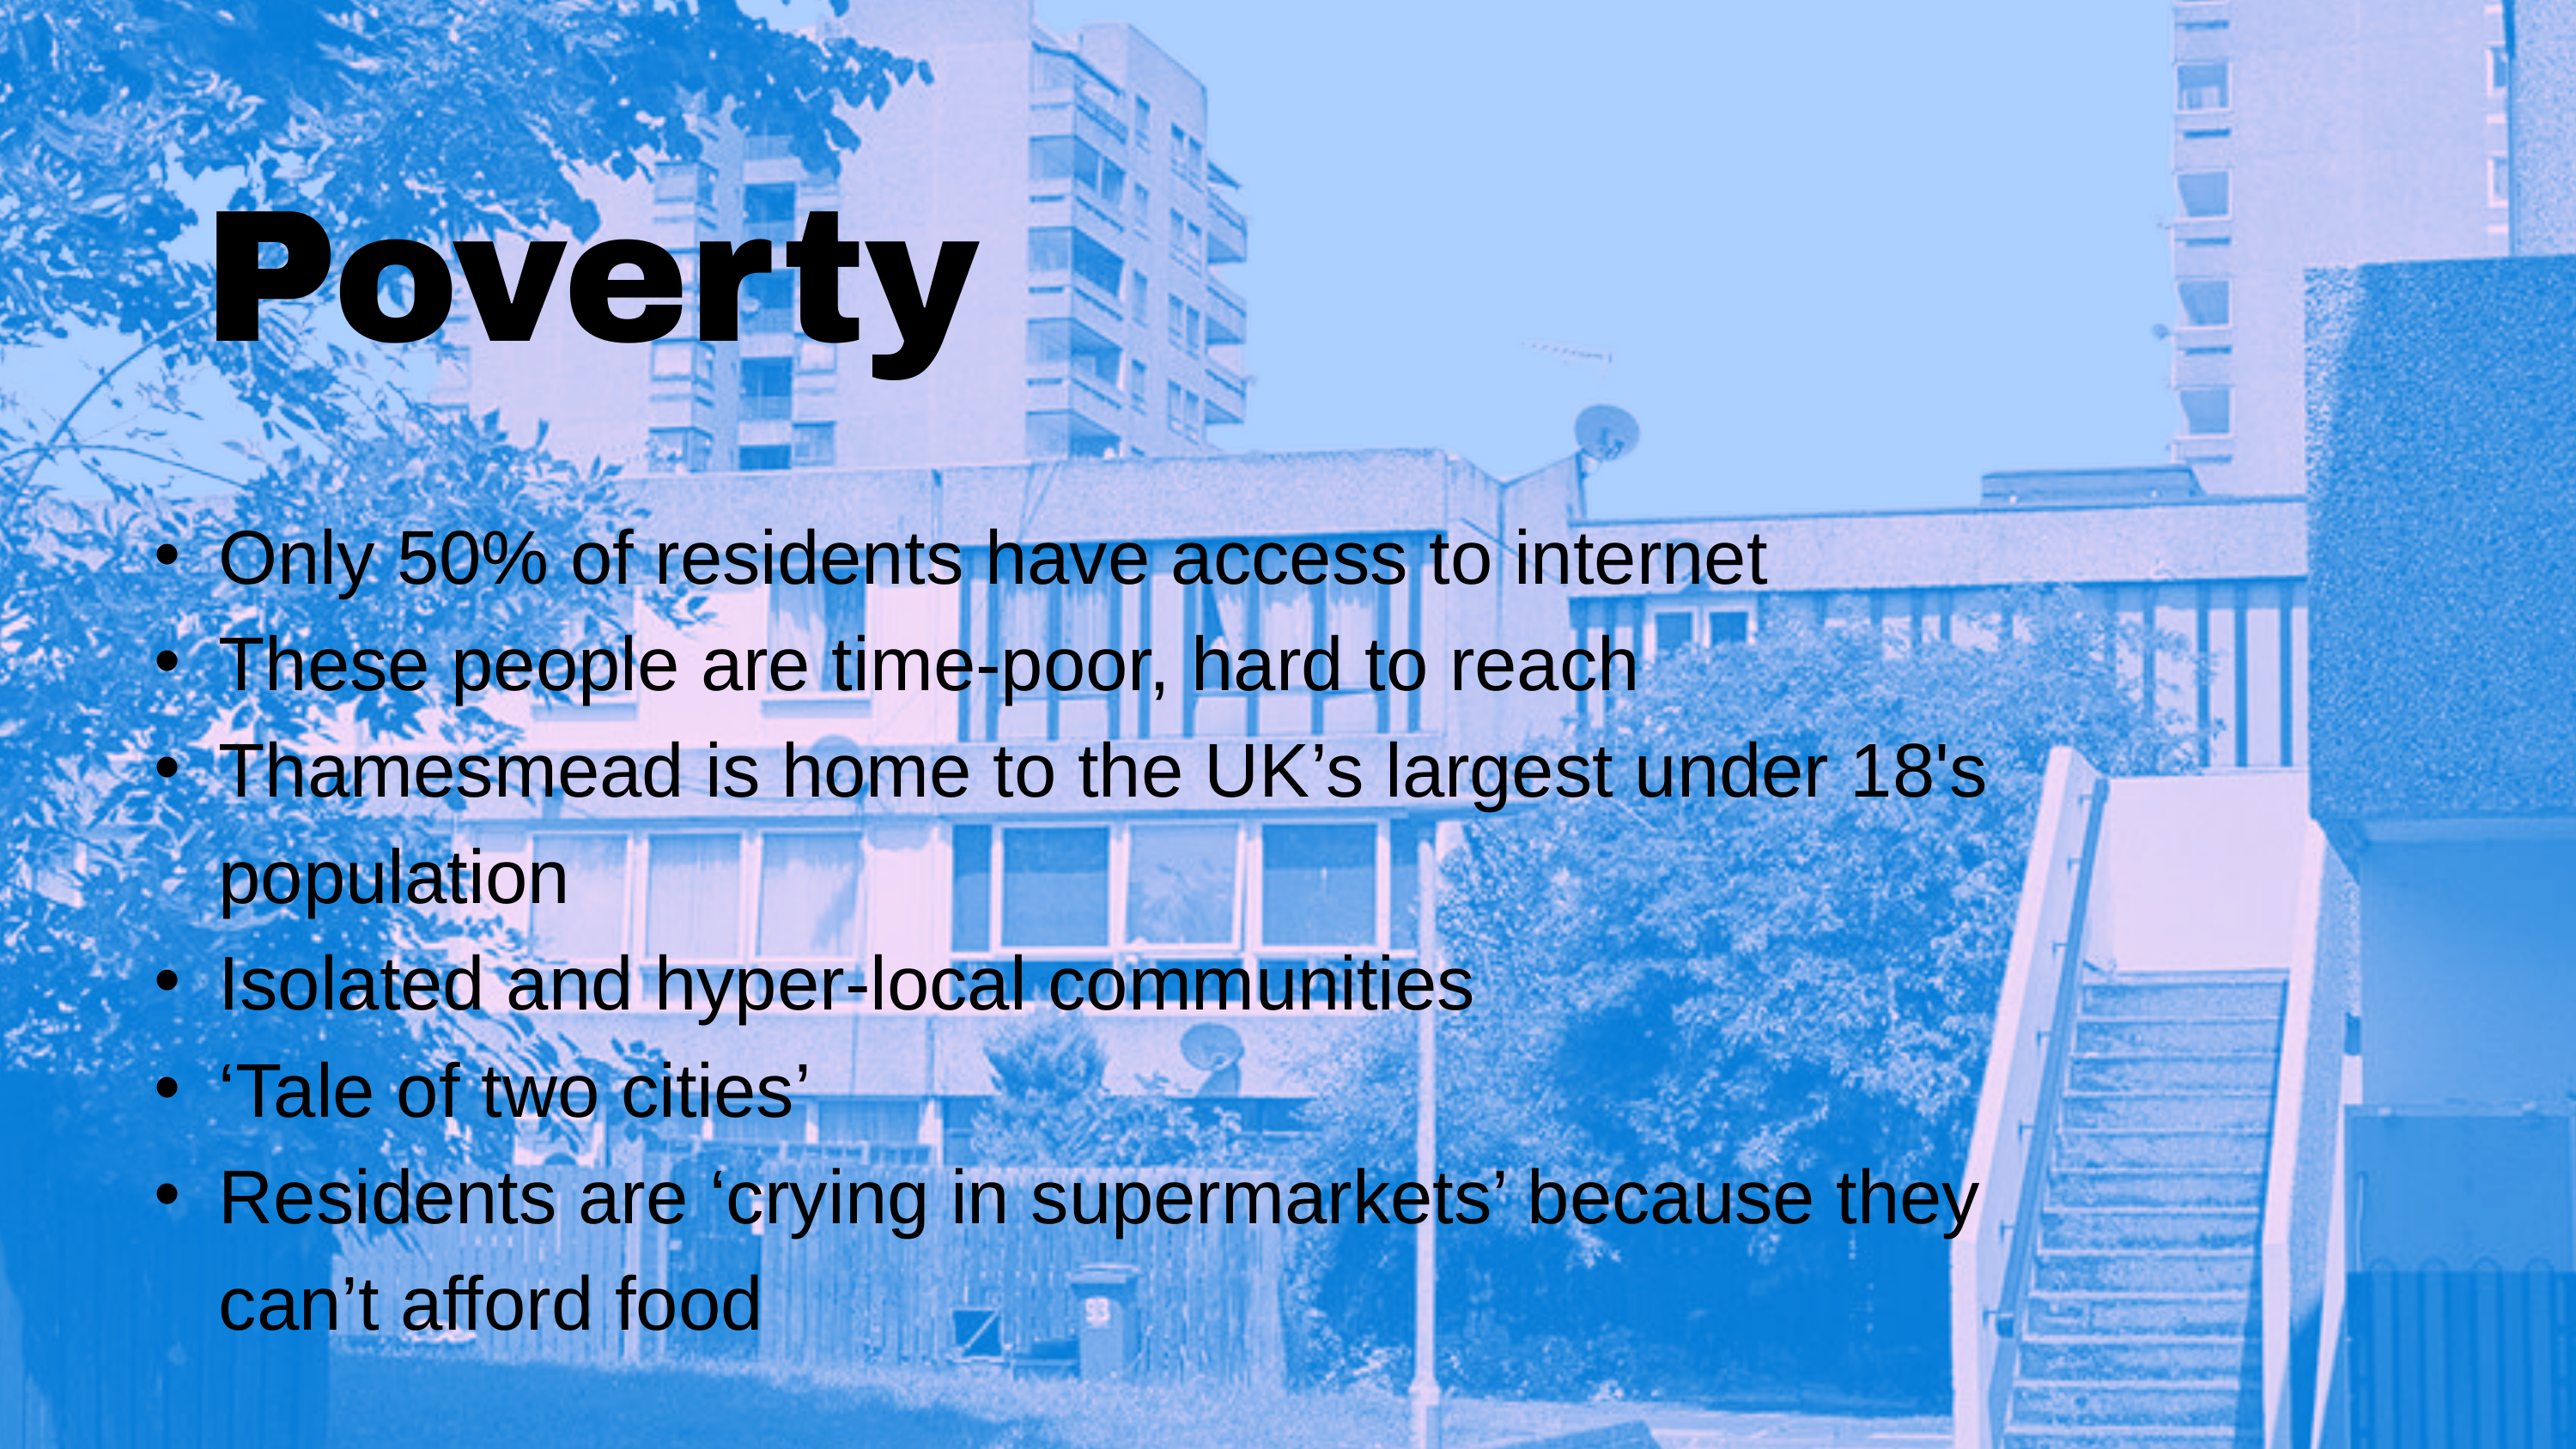

Poverty
Only 50% of residents have access to internet
These people are time-poor, hard to reach
Thamesmead is home to the UK’s largest under 18's population
Isolated and hyper-local communities
‘Tale of two cities’
Residents are ‘crying in supermarkets’ because they can’t afford food